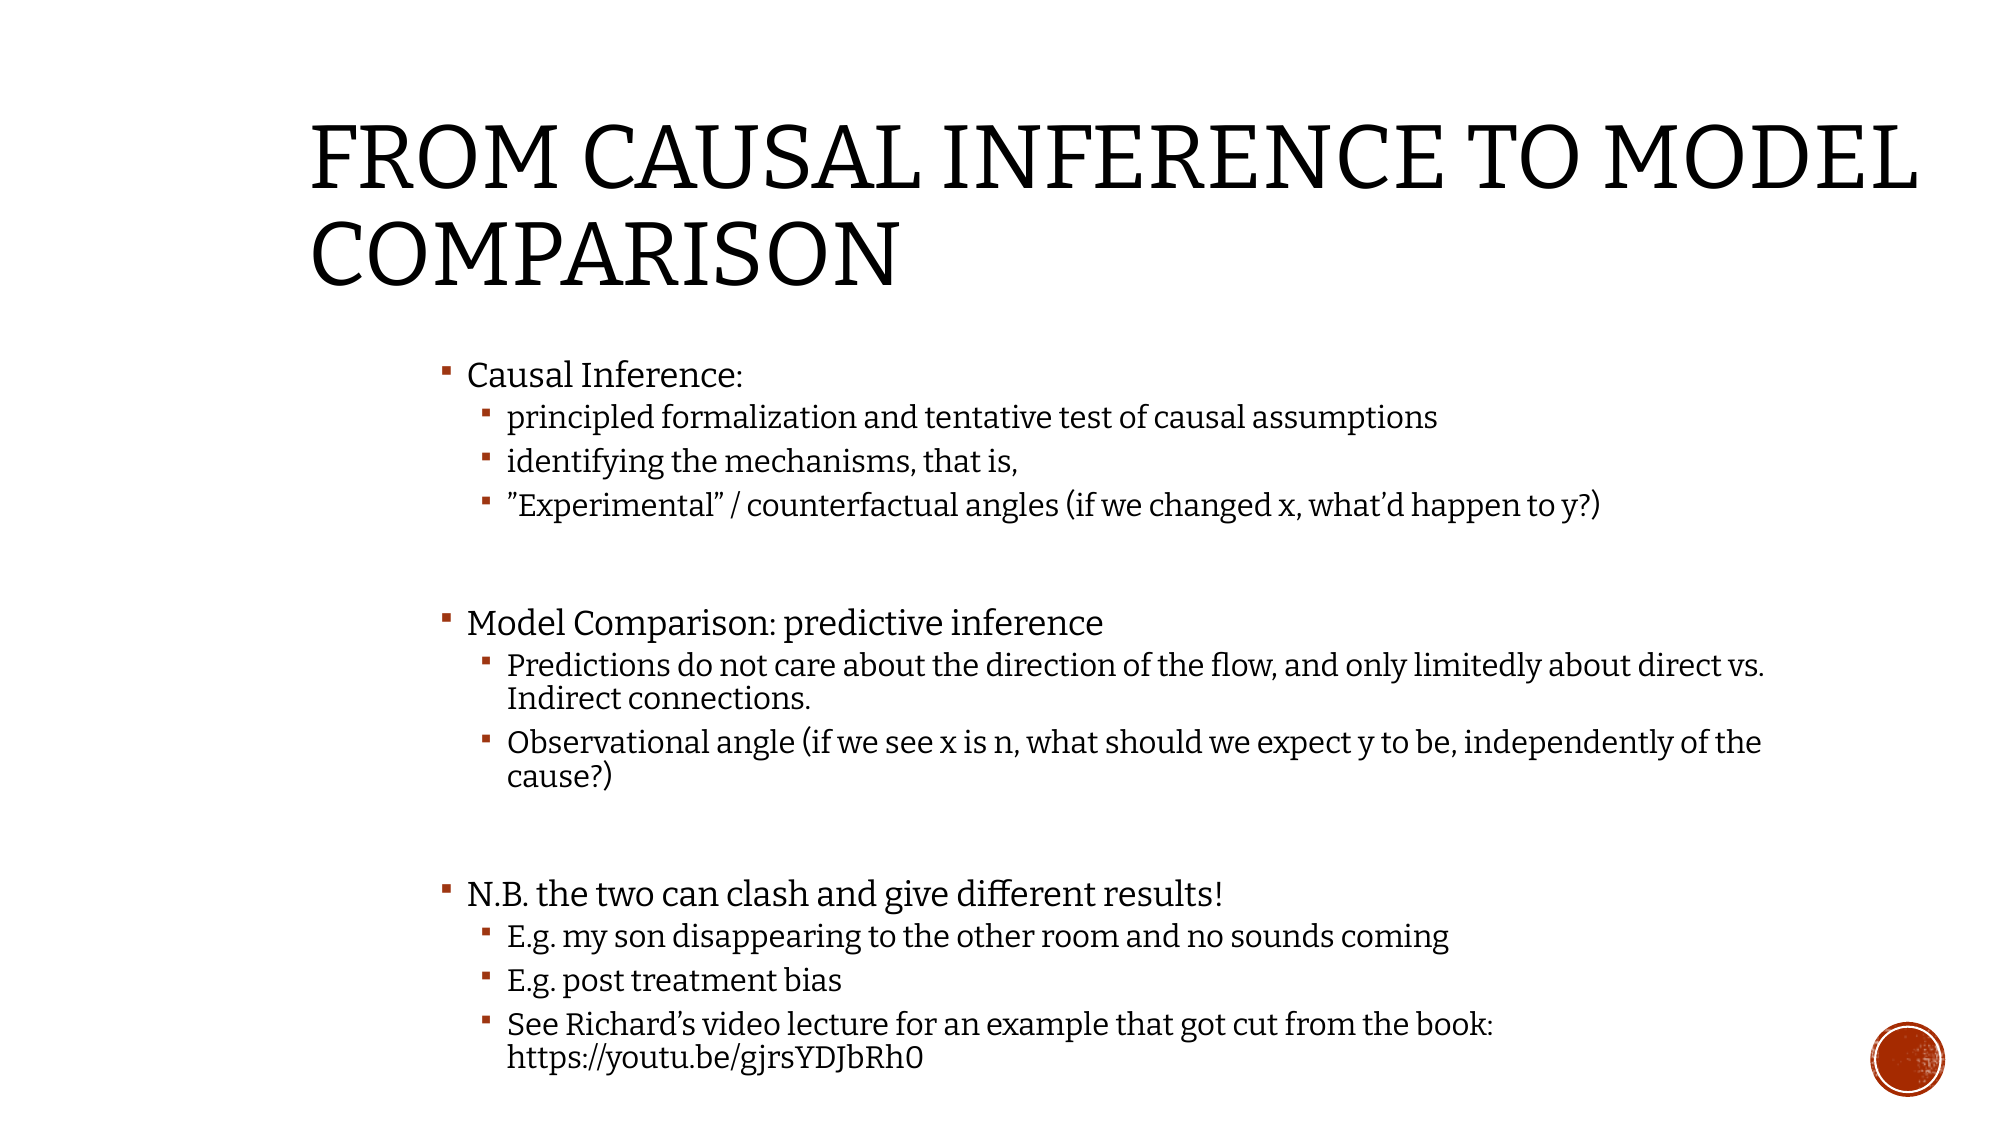

# From Causal Inference to Model Comparison
Causal Inference:
principled formalization and tentative test of causal assumptions
identifying the mechanisms, that is,
”Experimental” / counterfactual angles (if we changed x, what’d happen to y?)

Model Comparison: predictive inference
Predictions do not care about the direction of the flow, and only limitedly about direct vs. Indirect connections.
Observational angle (if we see x is n, what should we expect y to be, independently of the cause?)

N.B. the two can clash and give different results!
E.g. my son disappearing to the other room and no sounds coming
E.g. post treatment bias
See Richard’s video lecture for an example that got cut from the book: https://youtu.be/gjrsYDJbRh0